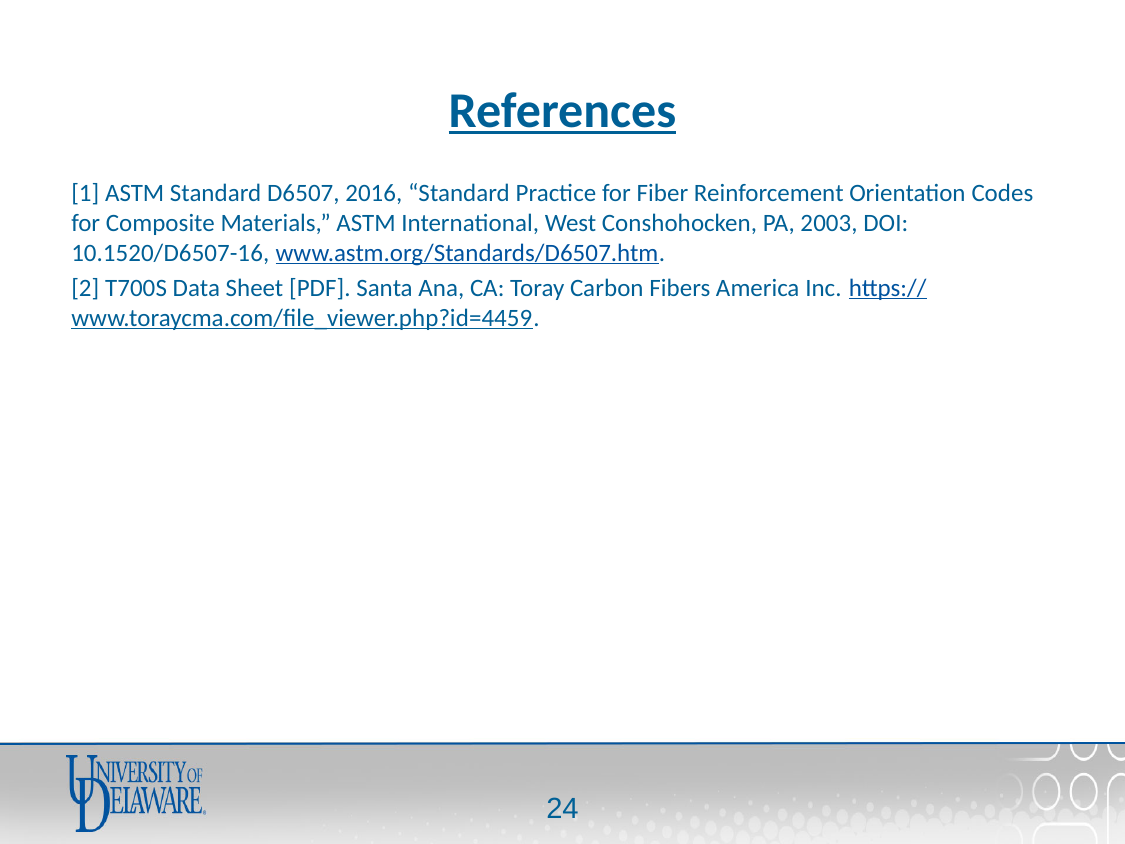

# References
[1] ASTM Standard D6507, 2016, “Standard Practice for Fiber Reinforcement Orientation Codes for Composite Materials,” ASTM International, West Conshohocken, PA, 2003, DOI: 10.1520/D6507-16, www.astm.org/Standards/D6507.htm.
[2] T700S Data Sheet [PDF]. Santa Ana, CA: Toray Carbon Fibers America Inc. https://www.toraycma.com/file_viewer.php?id=4459.
24